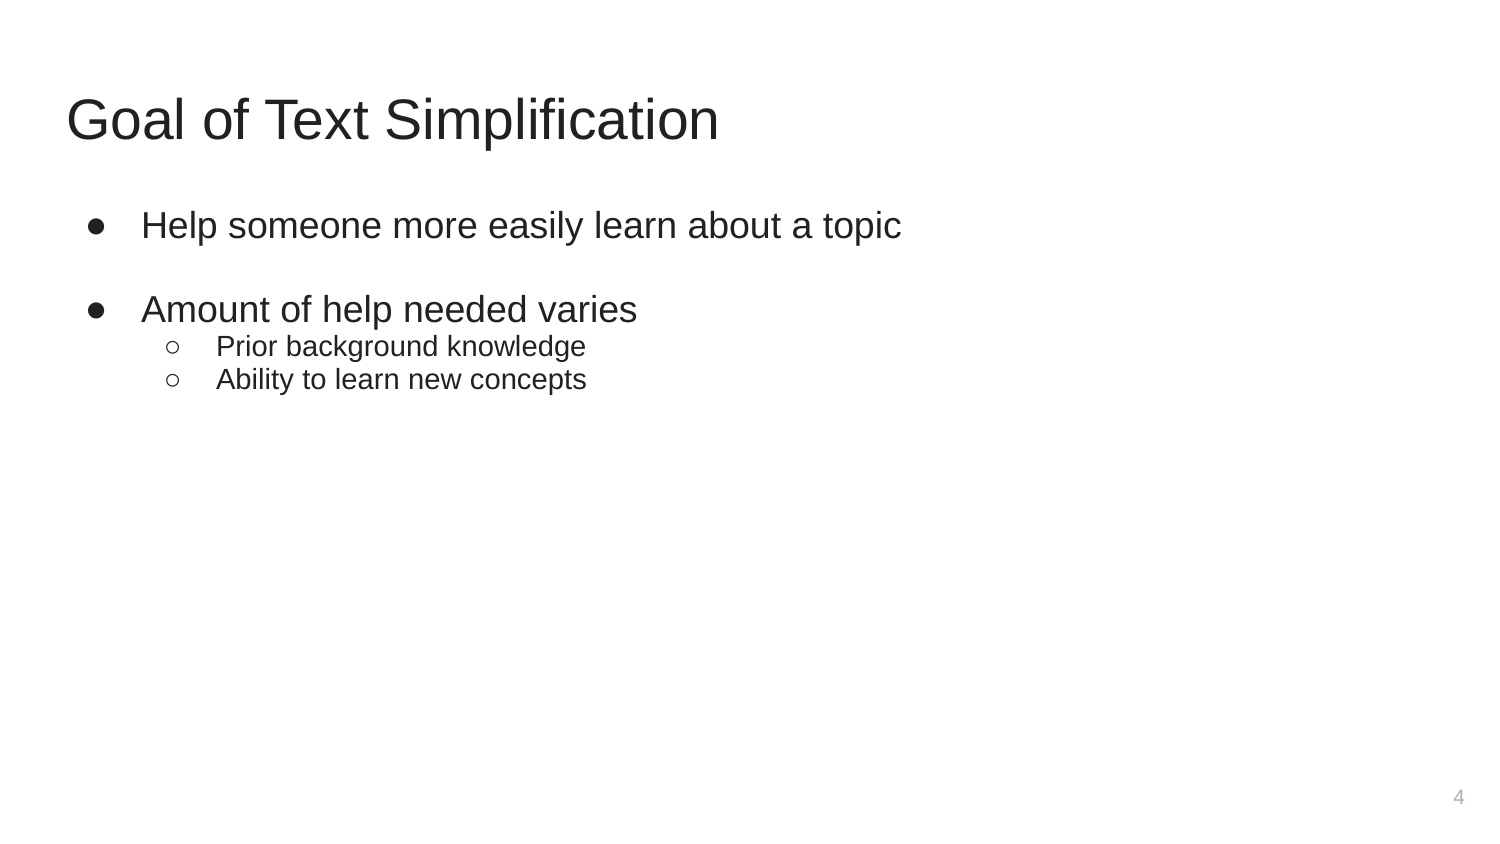

# Goal of Text Simplification
Help someone more easily learn about a topic

Amount of help needed varies
Prior background knowledge
Ability to learn new concepts
4